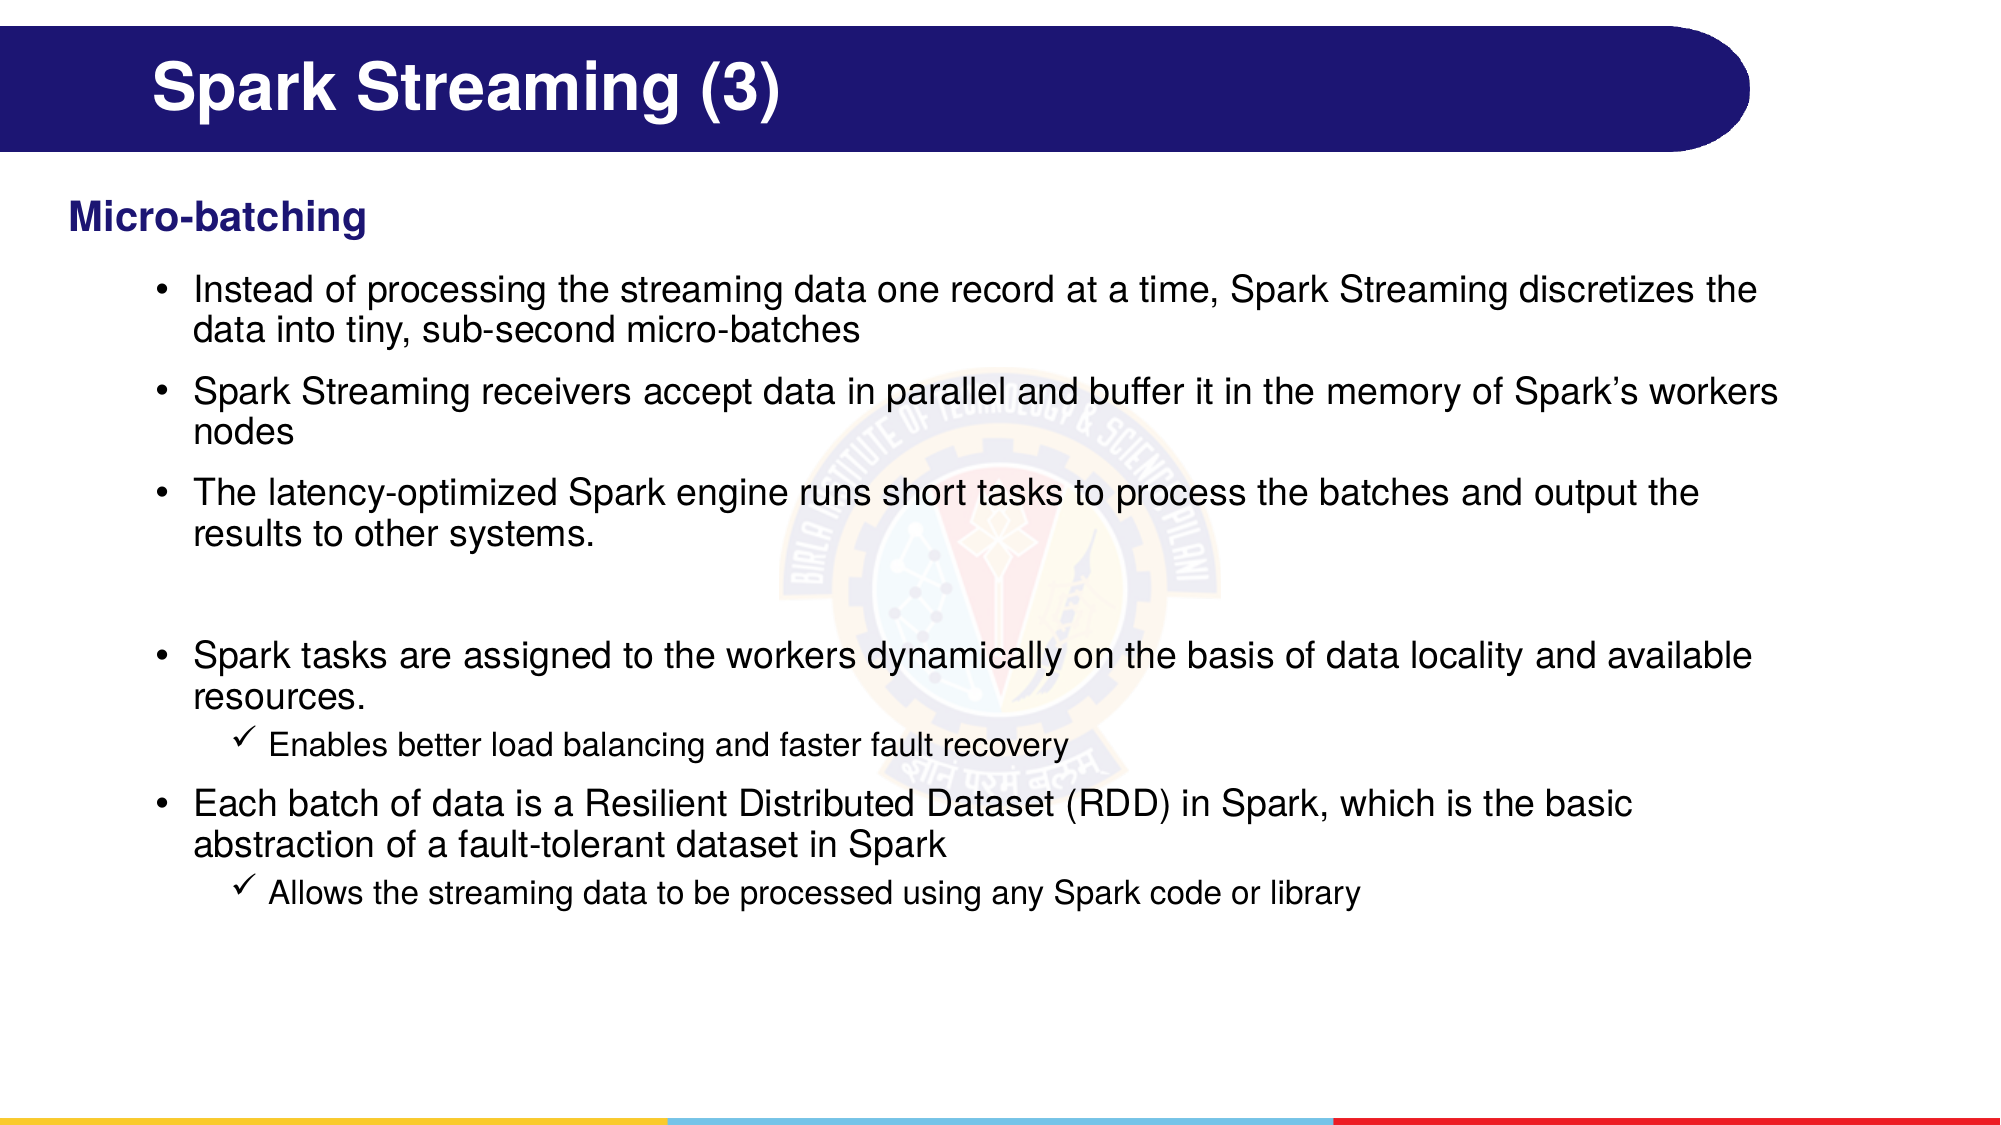

# Spark Streaming (3)
Micro-batching
Instead of processing the streaming data one record at a time, Spark Streaming discretizes the data into tiny, sub-second micro-batches
Spark Streaming receivers accept data in parallel and buffer it in the memory of Spark’s workers nodes
The latency-optimized Spark engine runs short tasks to process the batches and output the results to other systems.

Spark tasks are assigned to the workers dynamically on the basis of data locality and available resources.
Enables better load balancing and faster fault recovery
Each batch of data is a Resilient Distributed Dataset (RDD) in Spark, which is the basic abstraction of a fault-tolerant dataset in Spark
Allows the streaming data to be processed using any Spark code or library